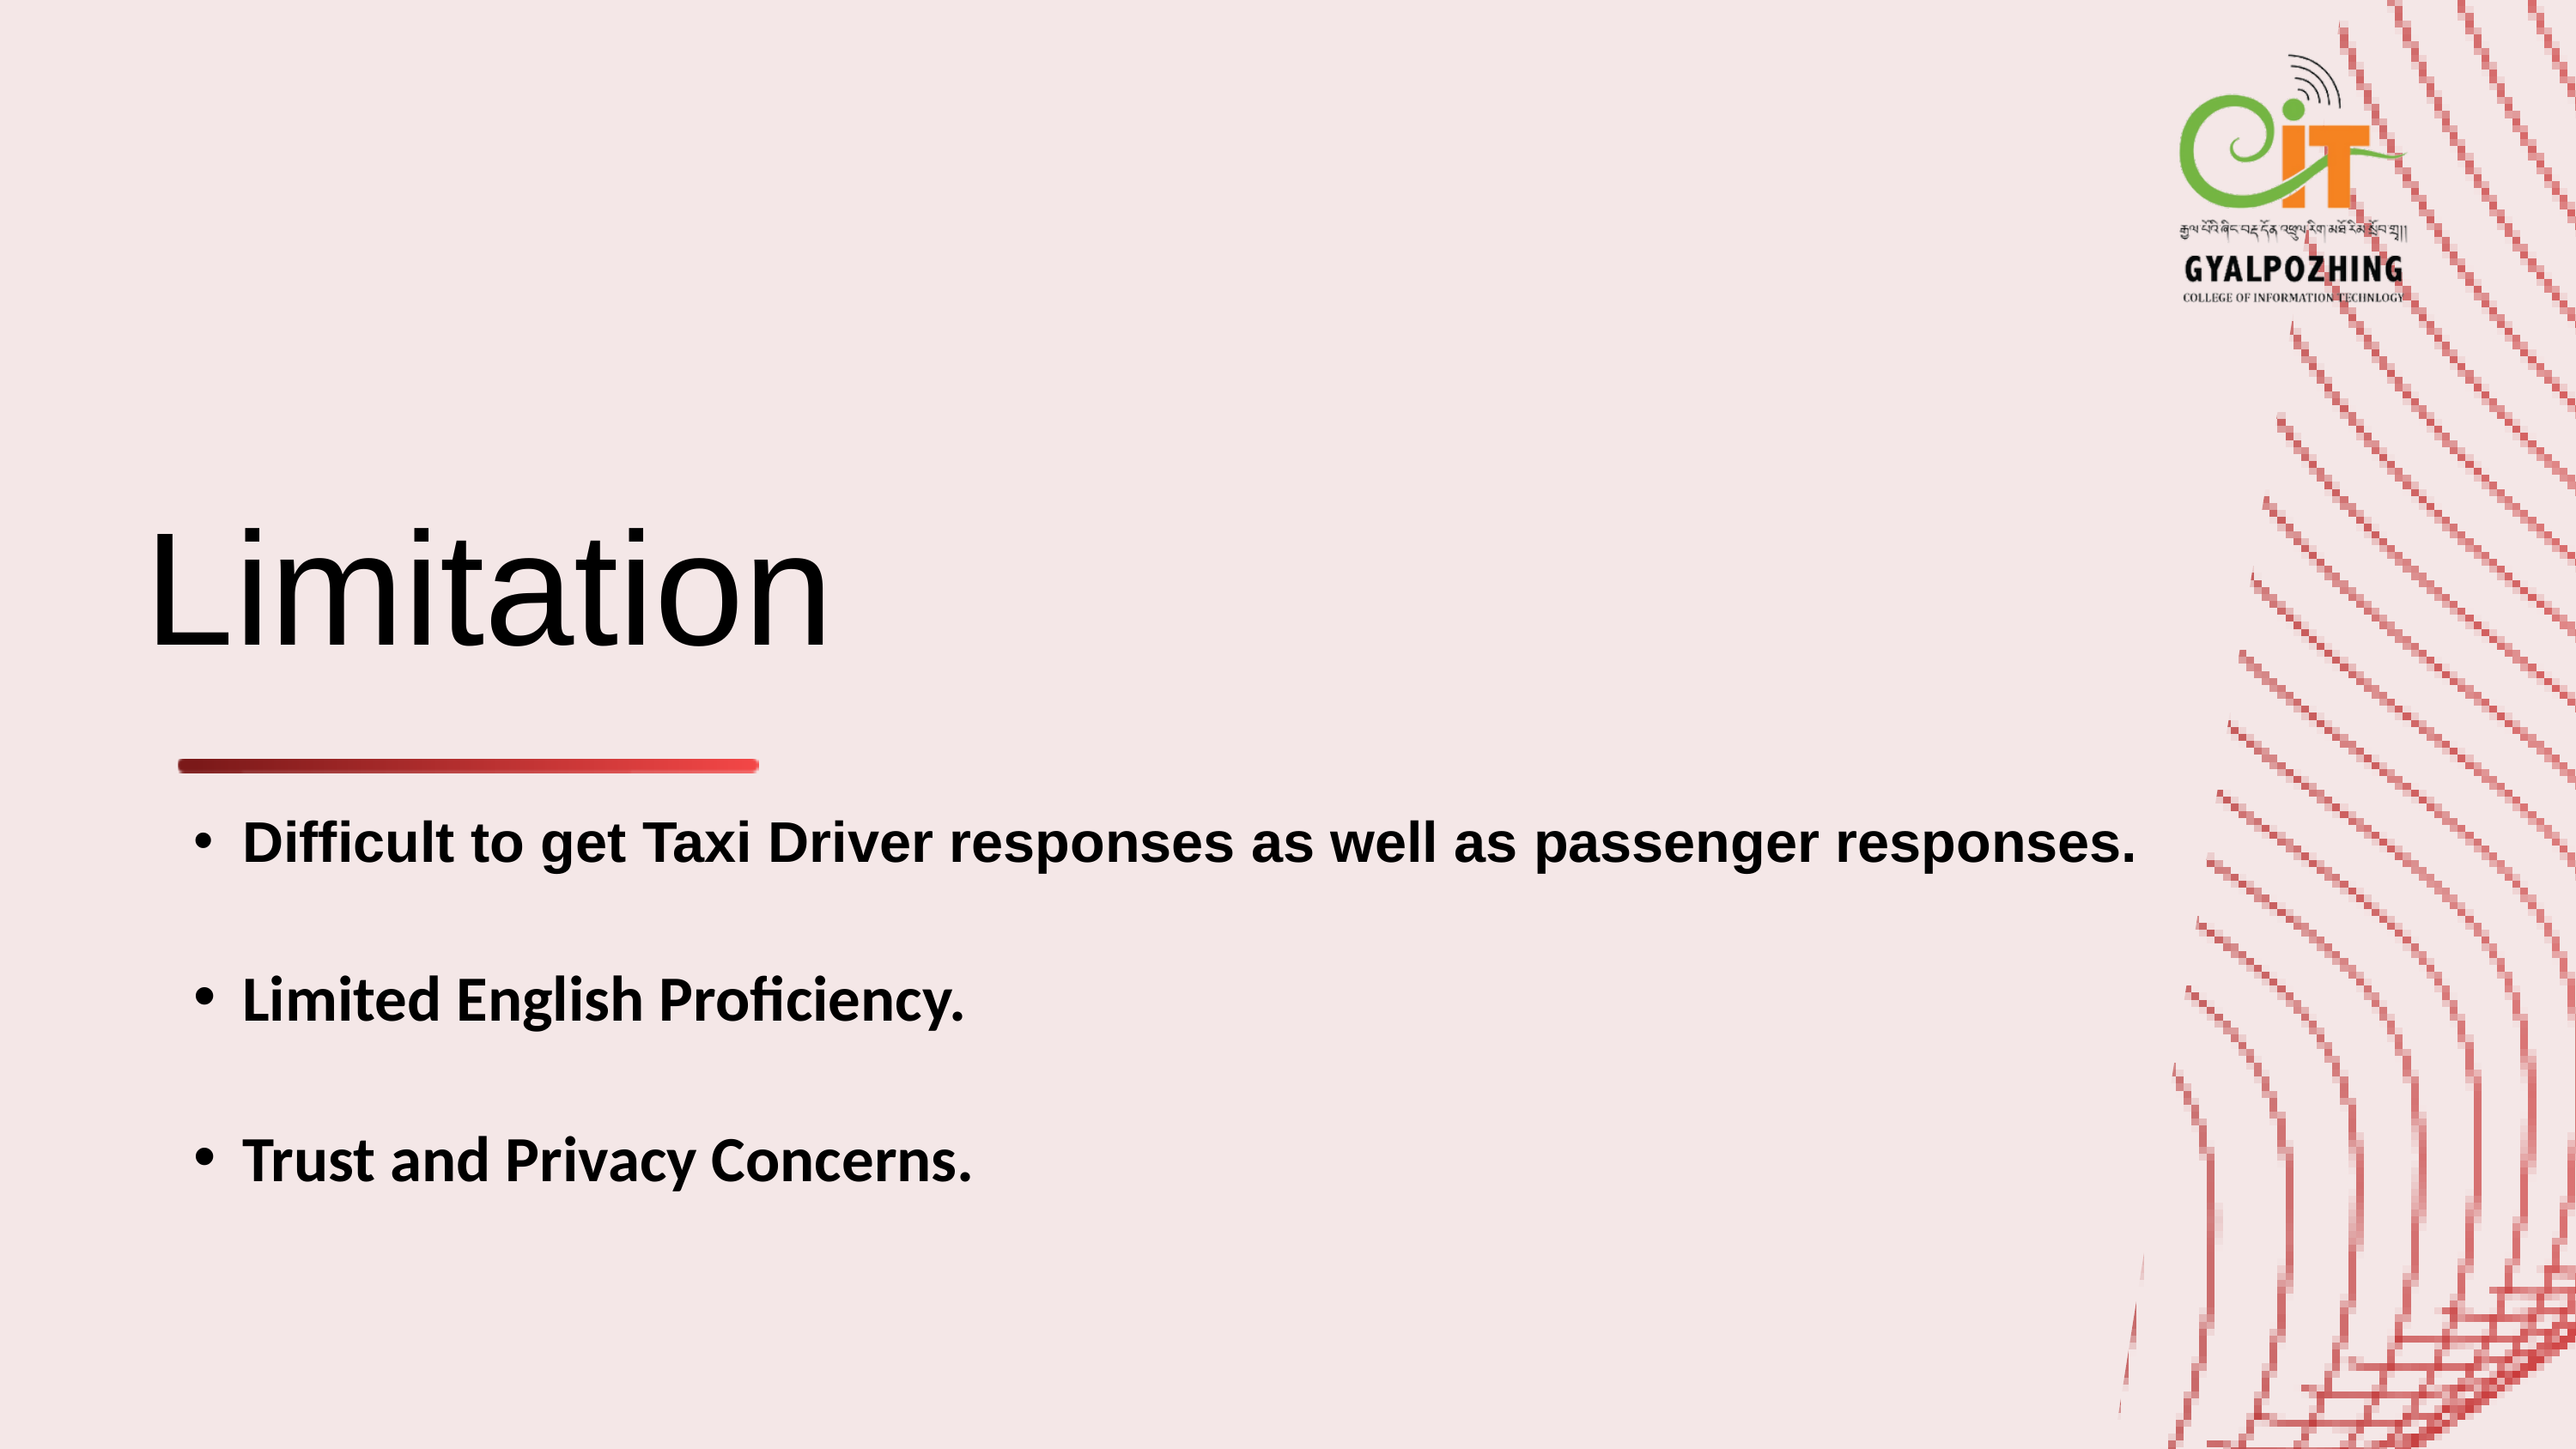

Limitation

Difficult to get Taxi Driver responses as well as passenger responses.

Limited English Proficiency.

Trust and Privacy Concerns.